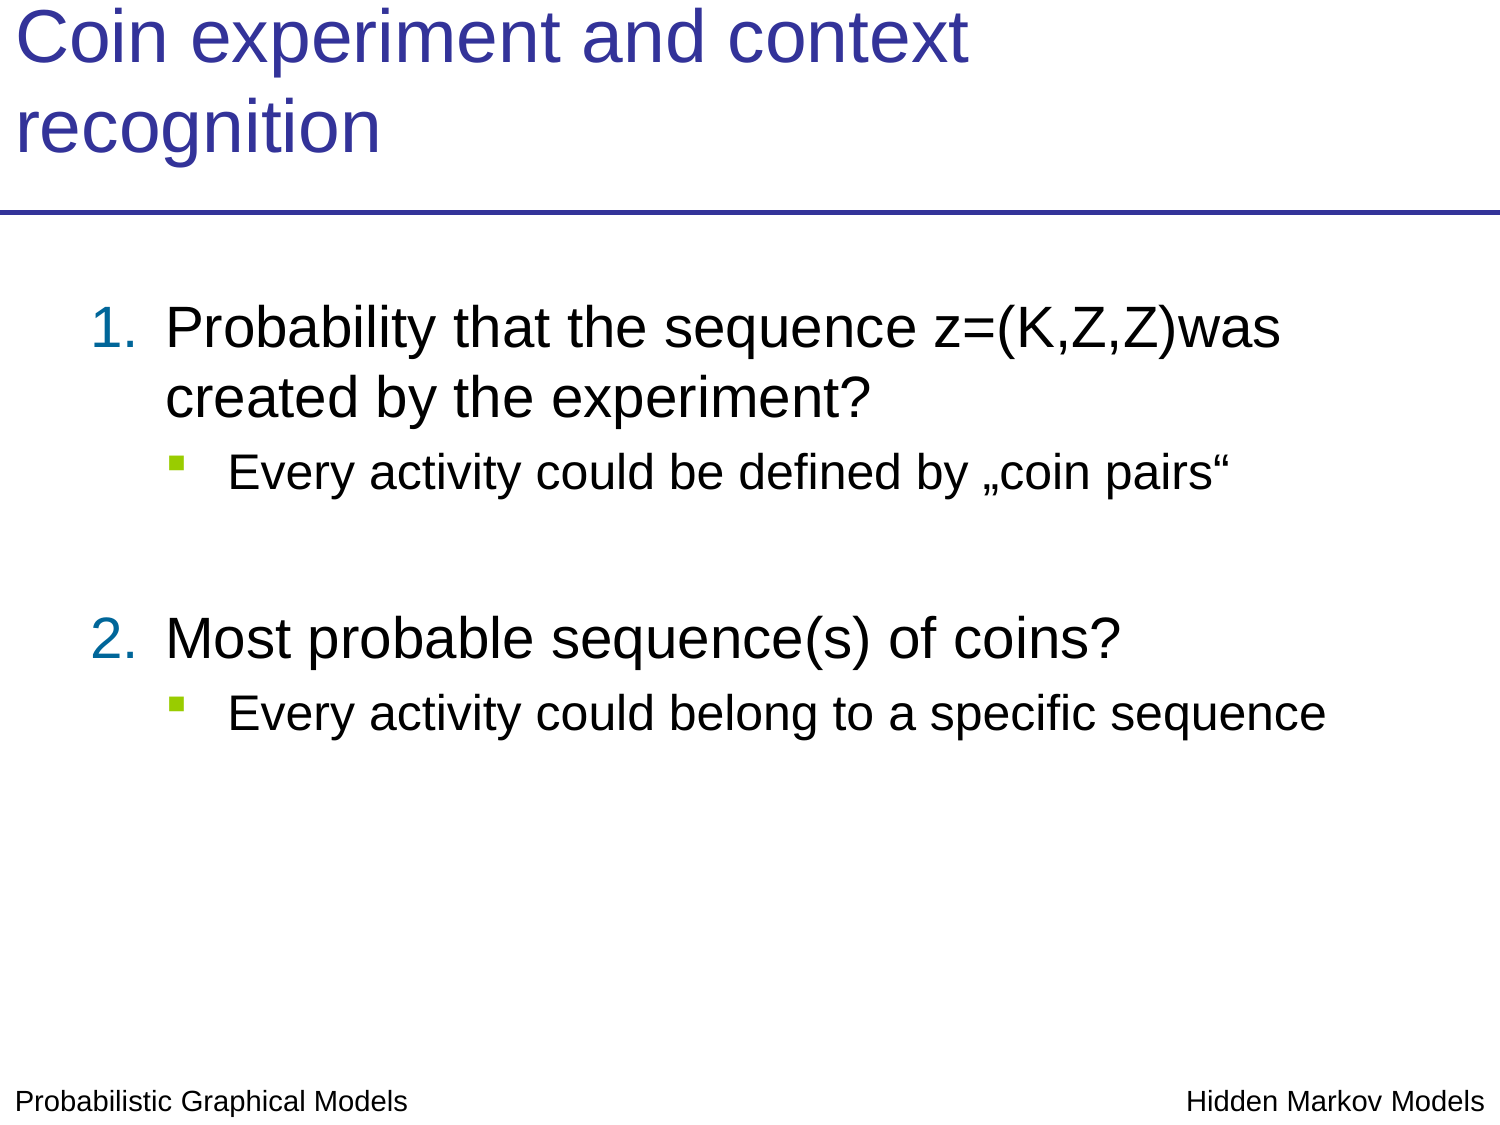

# Coin experiment and context recognition
Probability that the sequence z=(K,Z,Z)was created by the experiment?
Every activity could be defined by „coin pairs“

Most probable sequence(s) of coins?
Every activity could belong to a specific sequence